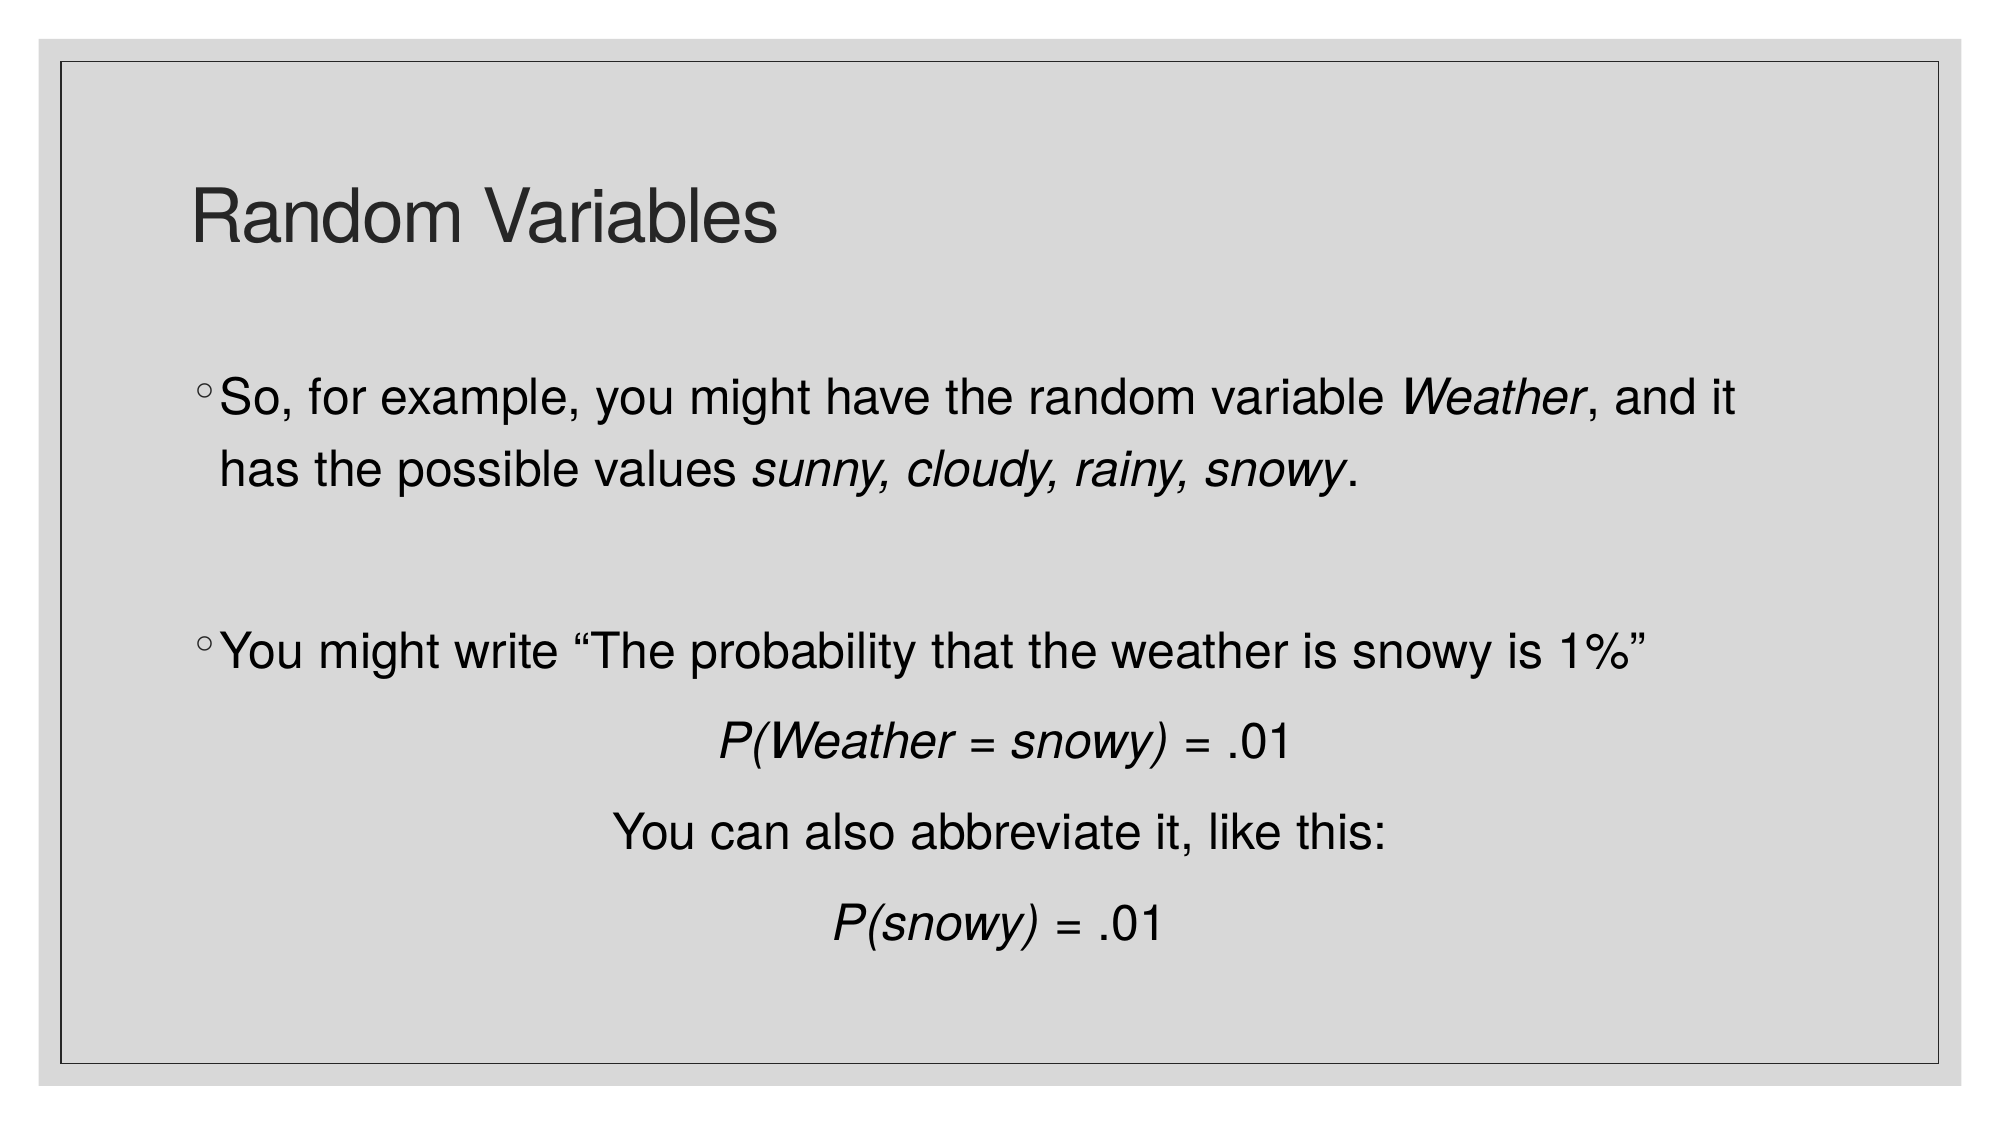

# Random Variables
So, for example, you might have the random variable Weather, and it has the possible values sunny, cloudy, rainy, snowy.

You might write “The probability that the weather is snowy is 1%”
 P(Weather = snowy) = .01
You can also abbreviate it, like this:
P(snowy) = .01